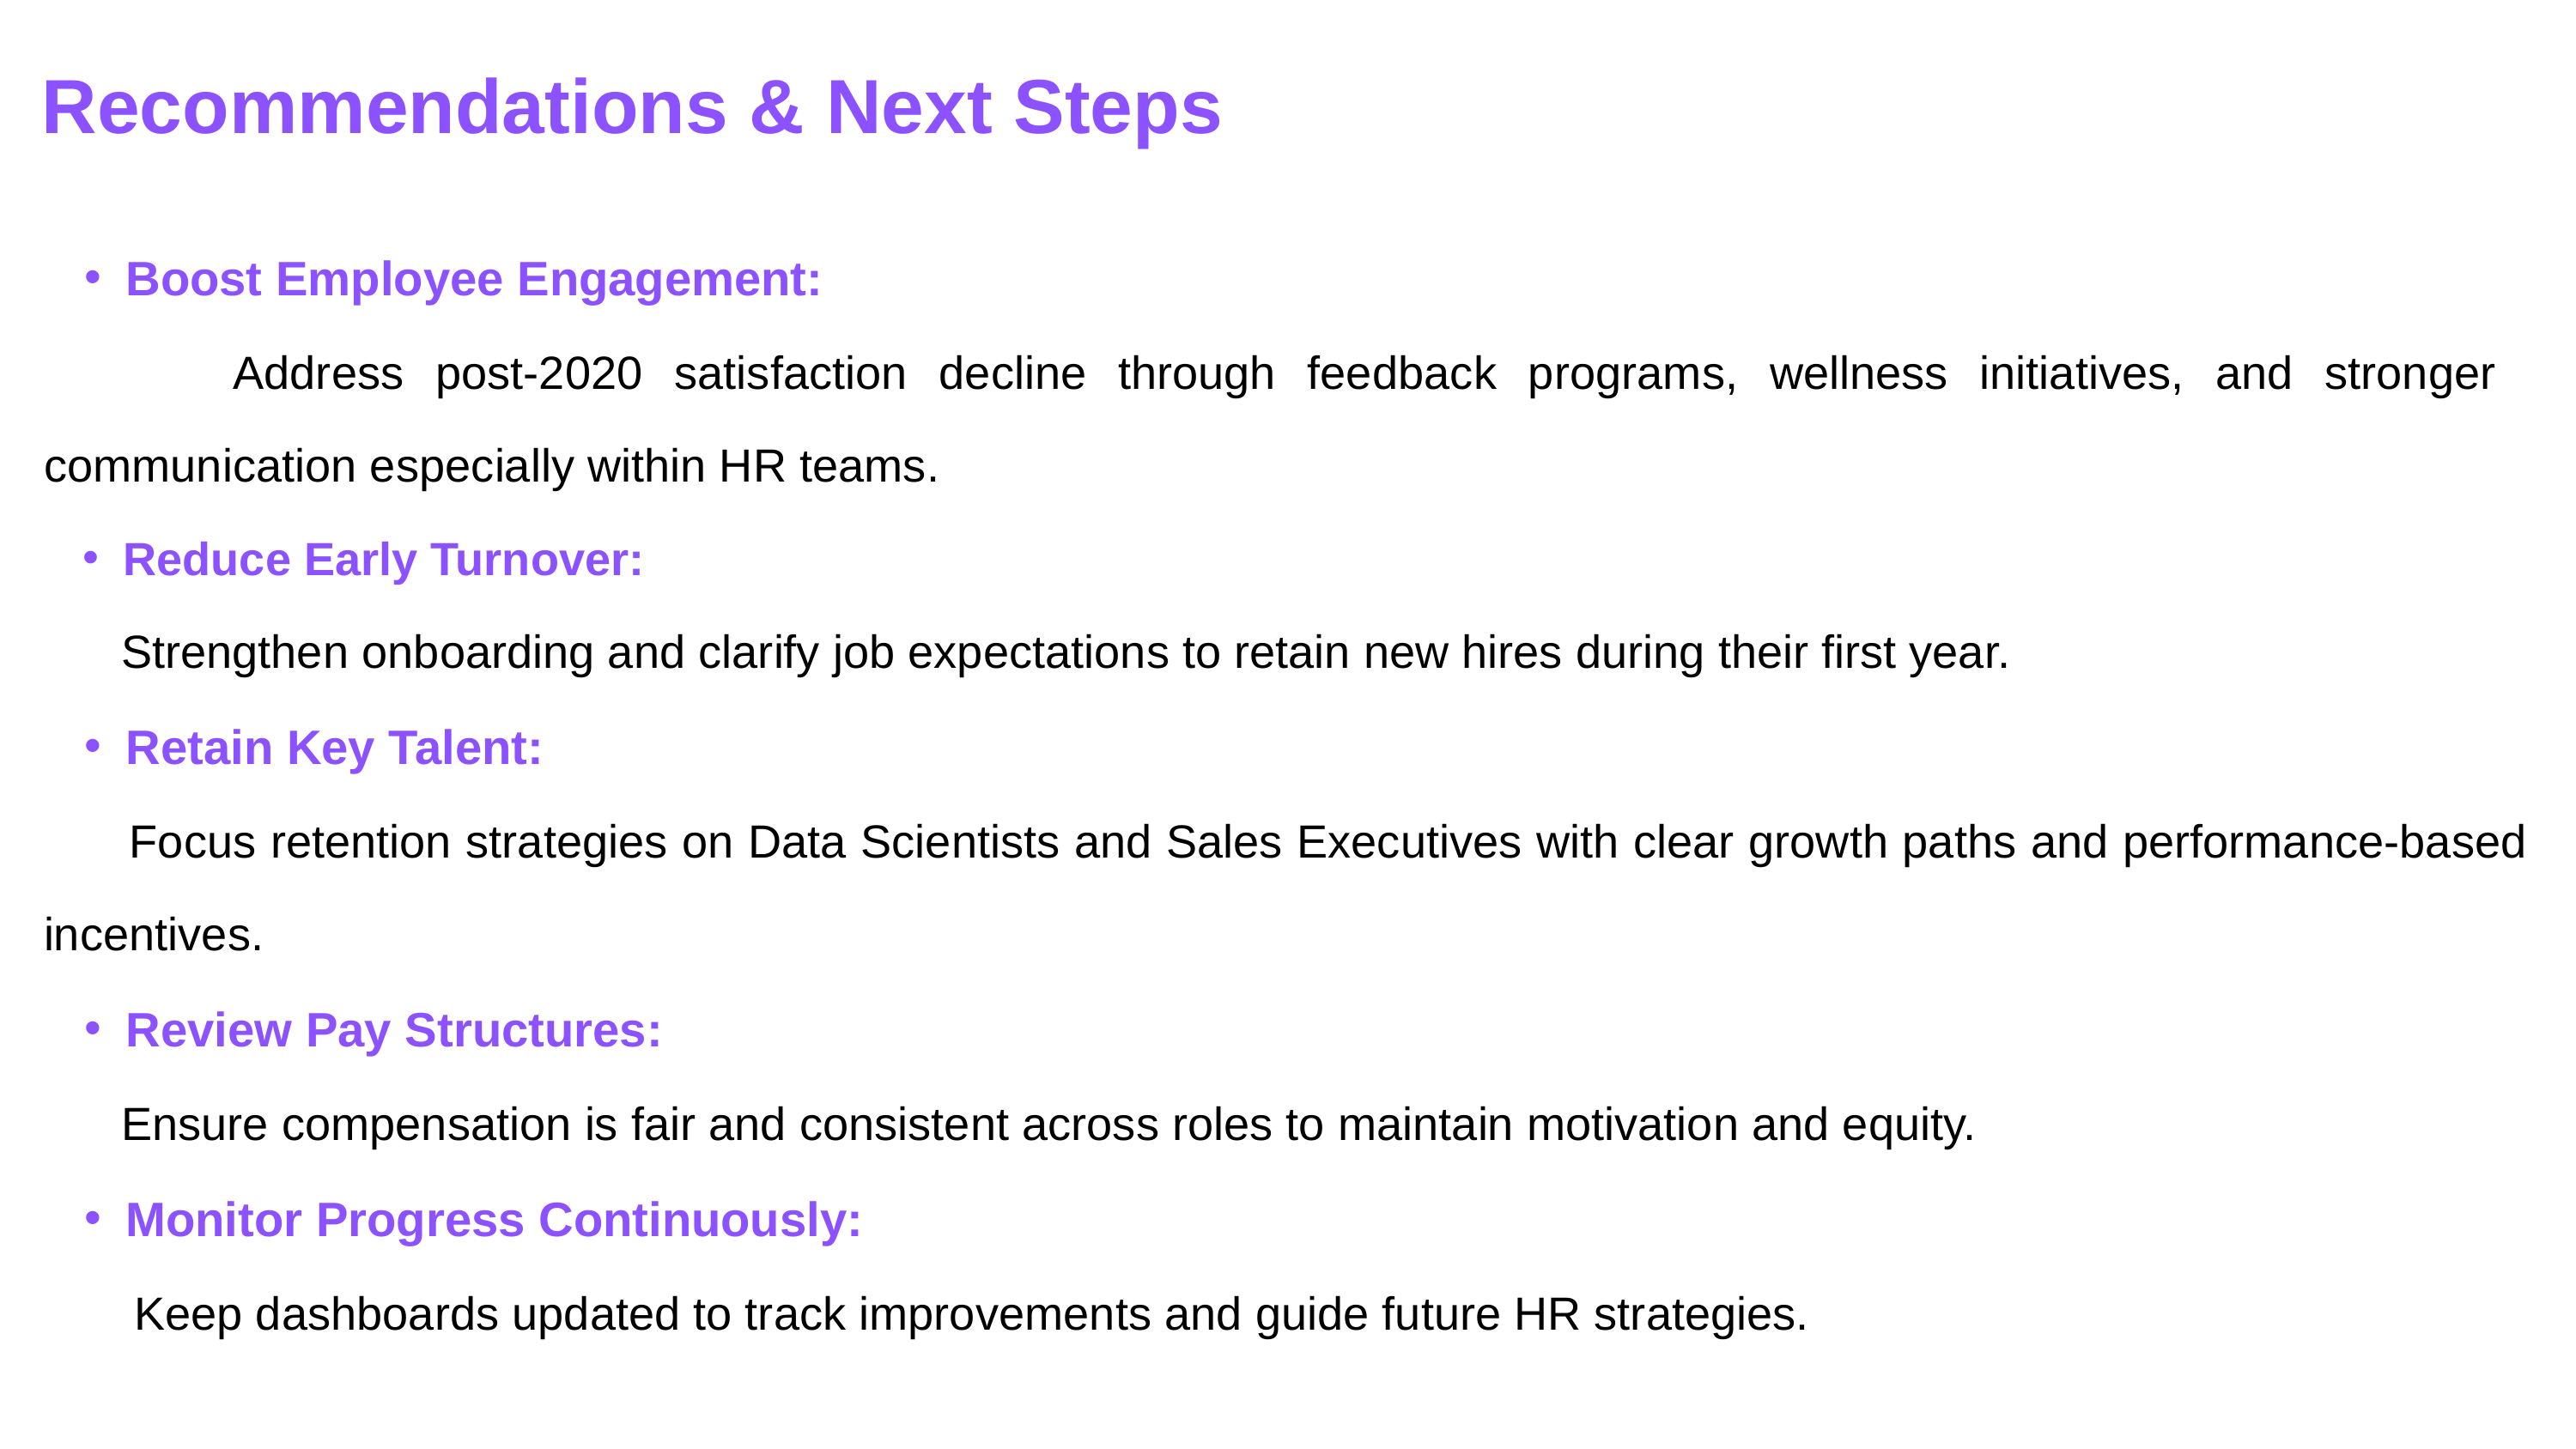

Recommendations & Next Steps
Boost Employee Engagement:
      Address post-2020 satisfaction decline through feedback programs, wellness initiatives, and stronger  communication especially within HR teams.
Reduce Early Turnover:
      Strengthen onboarding and clarify job expectations to retain new hires during their first year.
Retain Key Talent:
      Focus retention strategies on Data Scientists and Sales Executives with clear growth paths and performance-based incentives.
Review Pay Structures:
      Ensure compensation is fair and consistent across roles to maintain motivation and equity.
Monitor Progress Continuously:
       Keep dashboards updated to track improvements and guide future HR strategies.